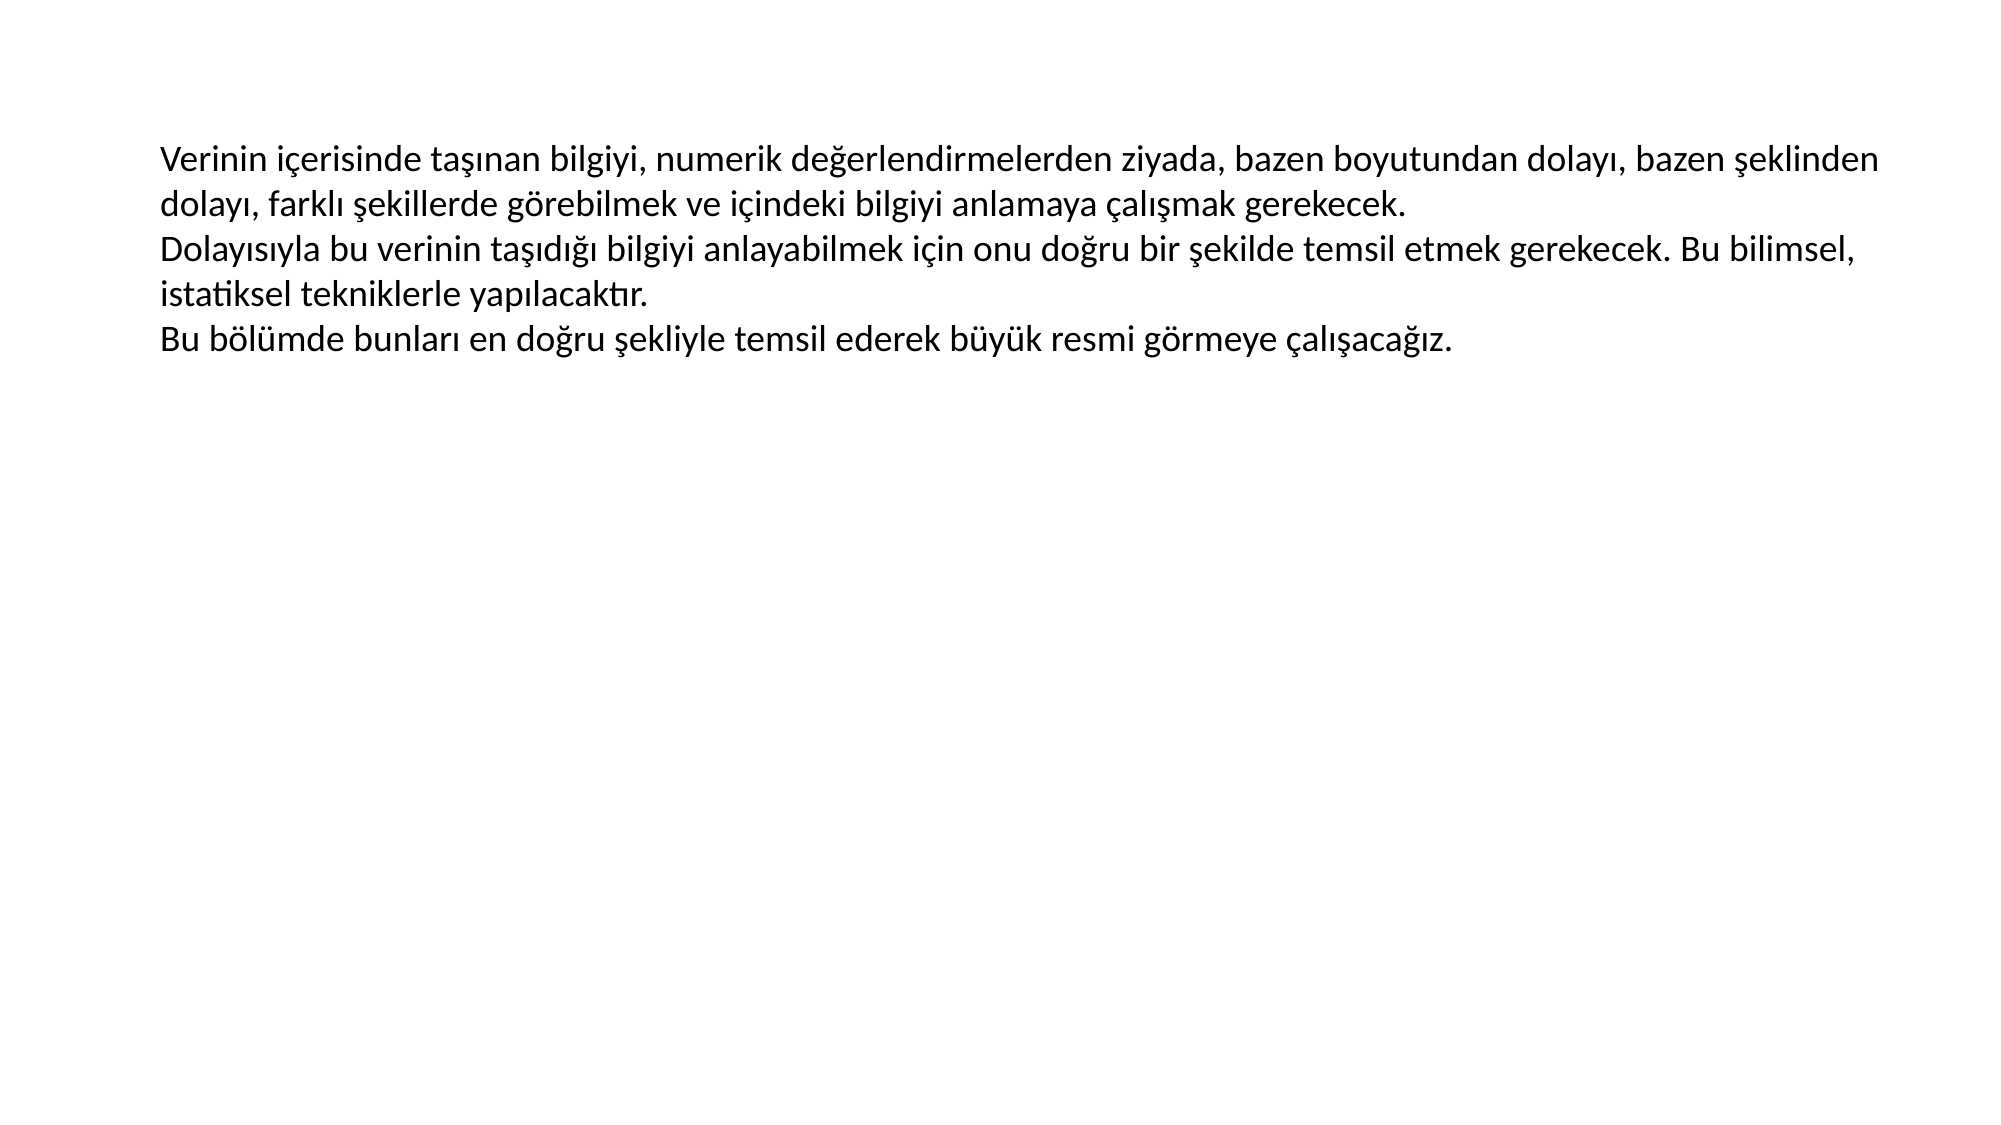

Verinin içerisinde taşınan bilgiyi, numerik değerlendirmelerden ziyada, bazen boyutundan dolayı, bazen şeklinden
dolayı, farklı şekillerde görebilmek ve içindeki bilgiyi anlamaya çalışmak gerekecek.
Dolayısıyla bu verinin taşıdığı bilgiyi anlayabilmek için onu doğru bir şekilde temsil etmek gerekecek. Bu bilimsel, istatiksel tekniklerle yapılacaktır.
Bu bölümde bunları en doğru şekliyle temsil ederek büyük resmi görmeye çalışacağız.